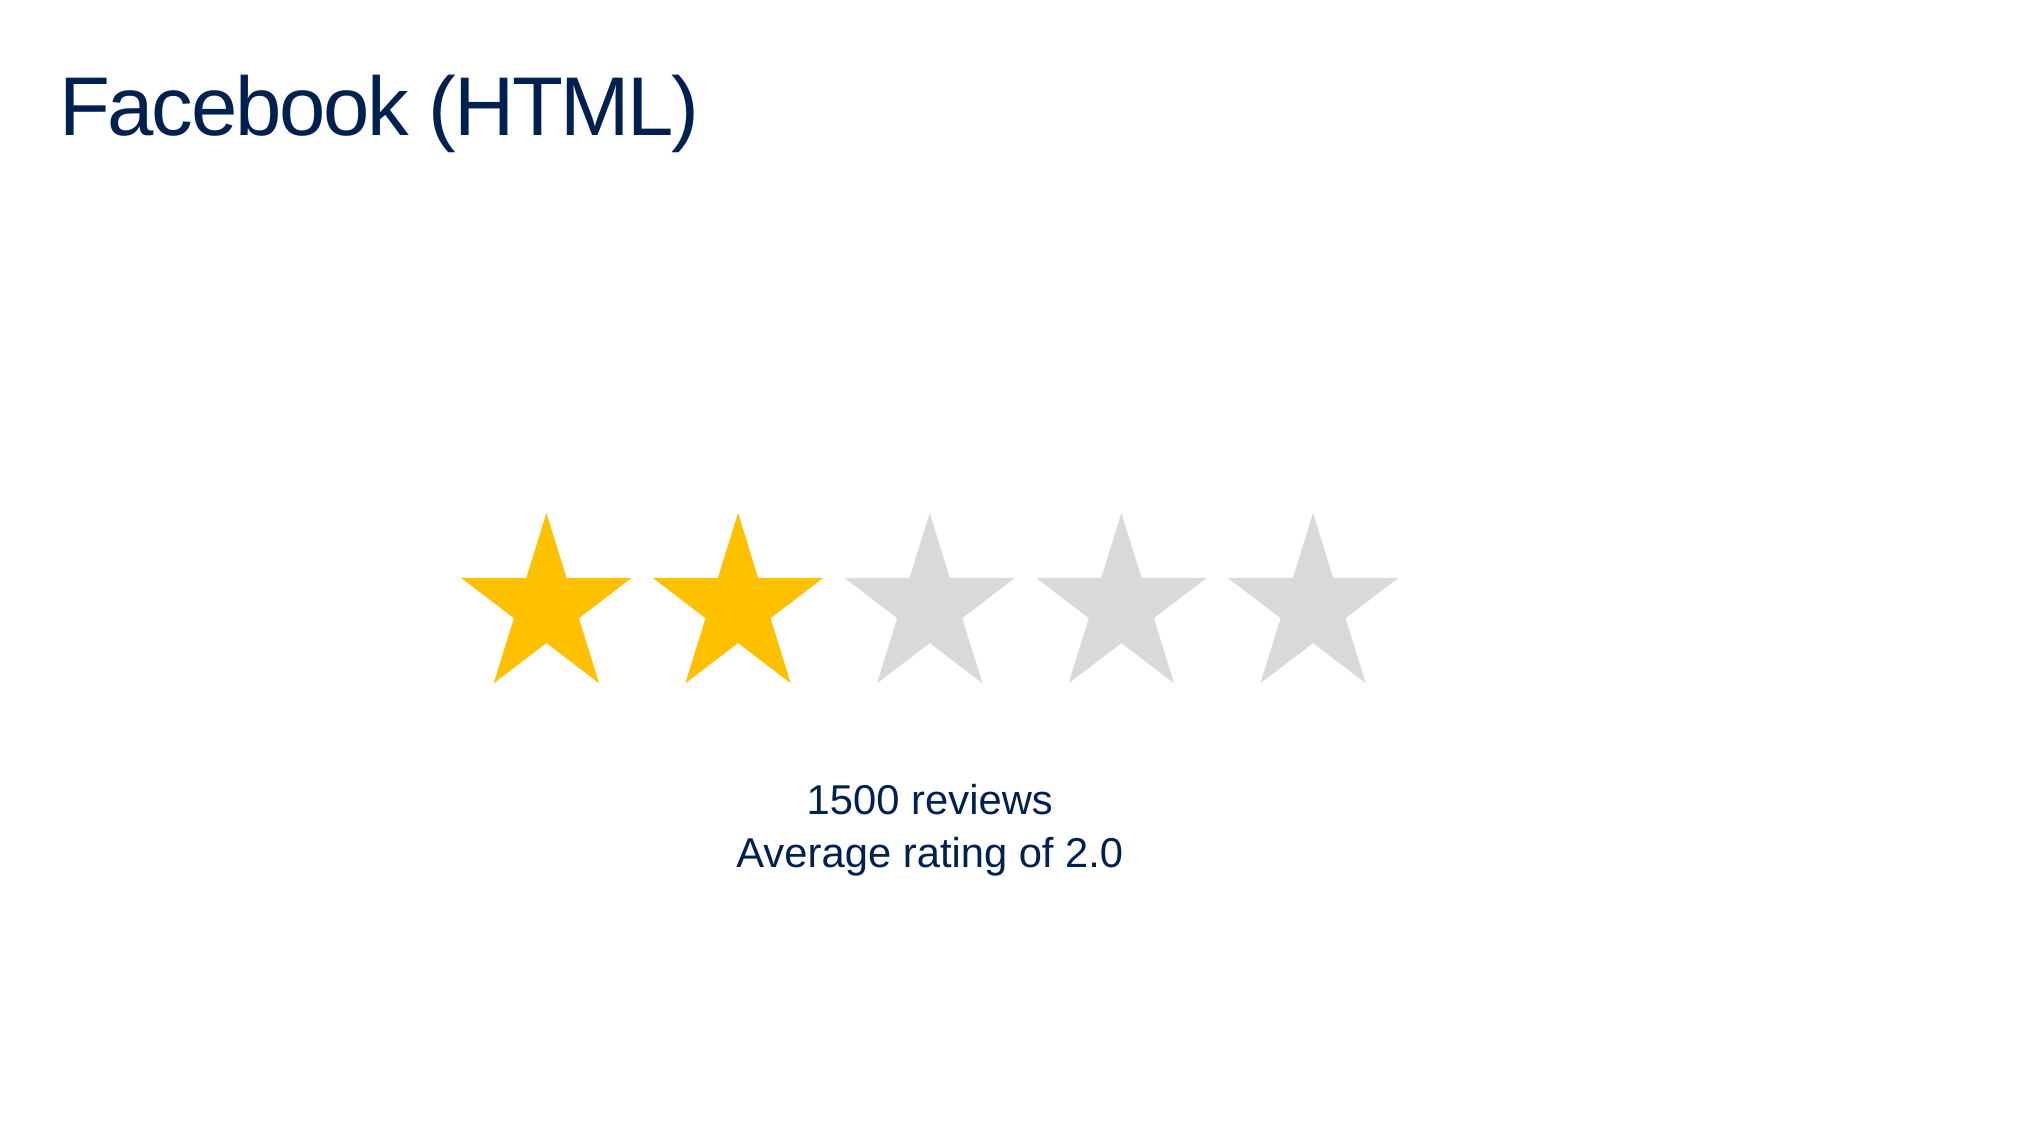

# Facebook (HTML)

1500 reviews
Average rating of 2.0